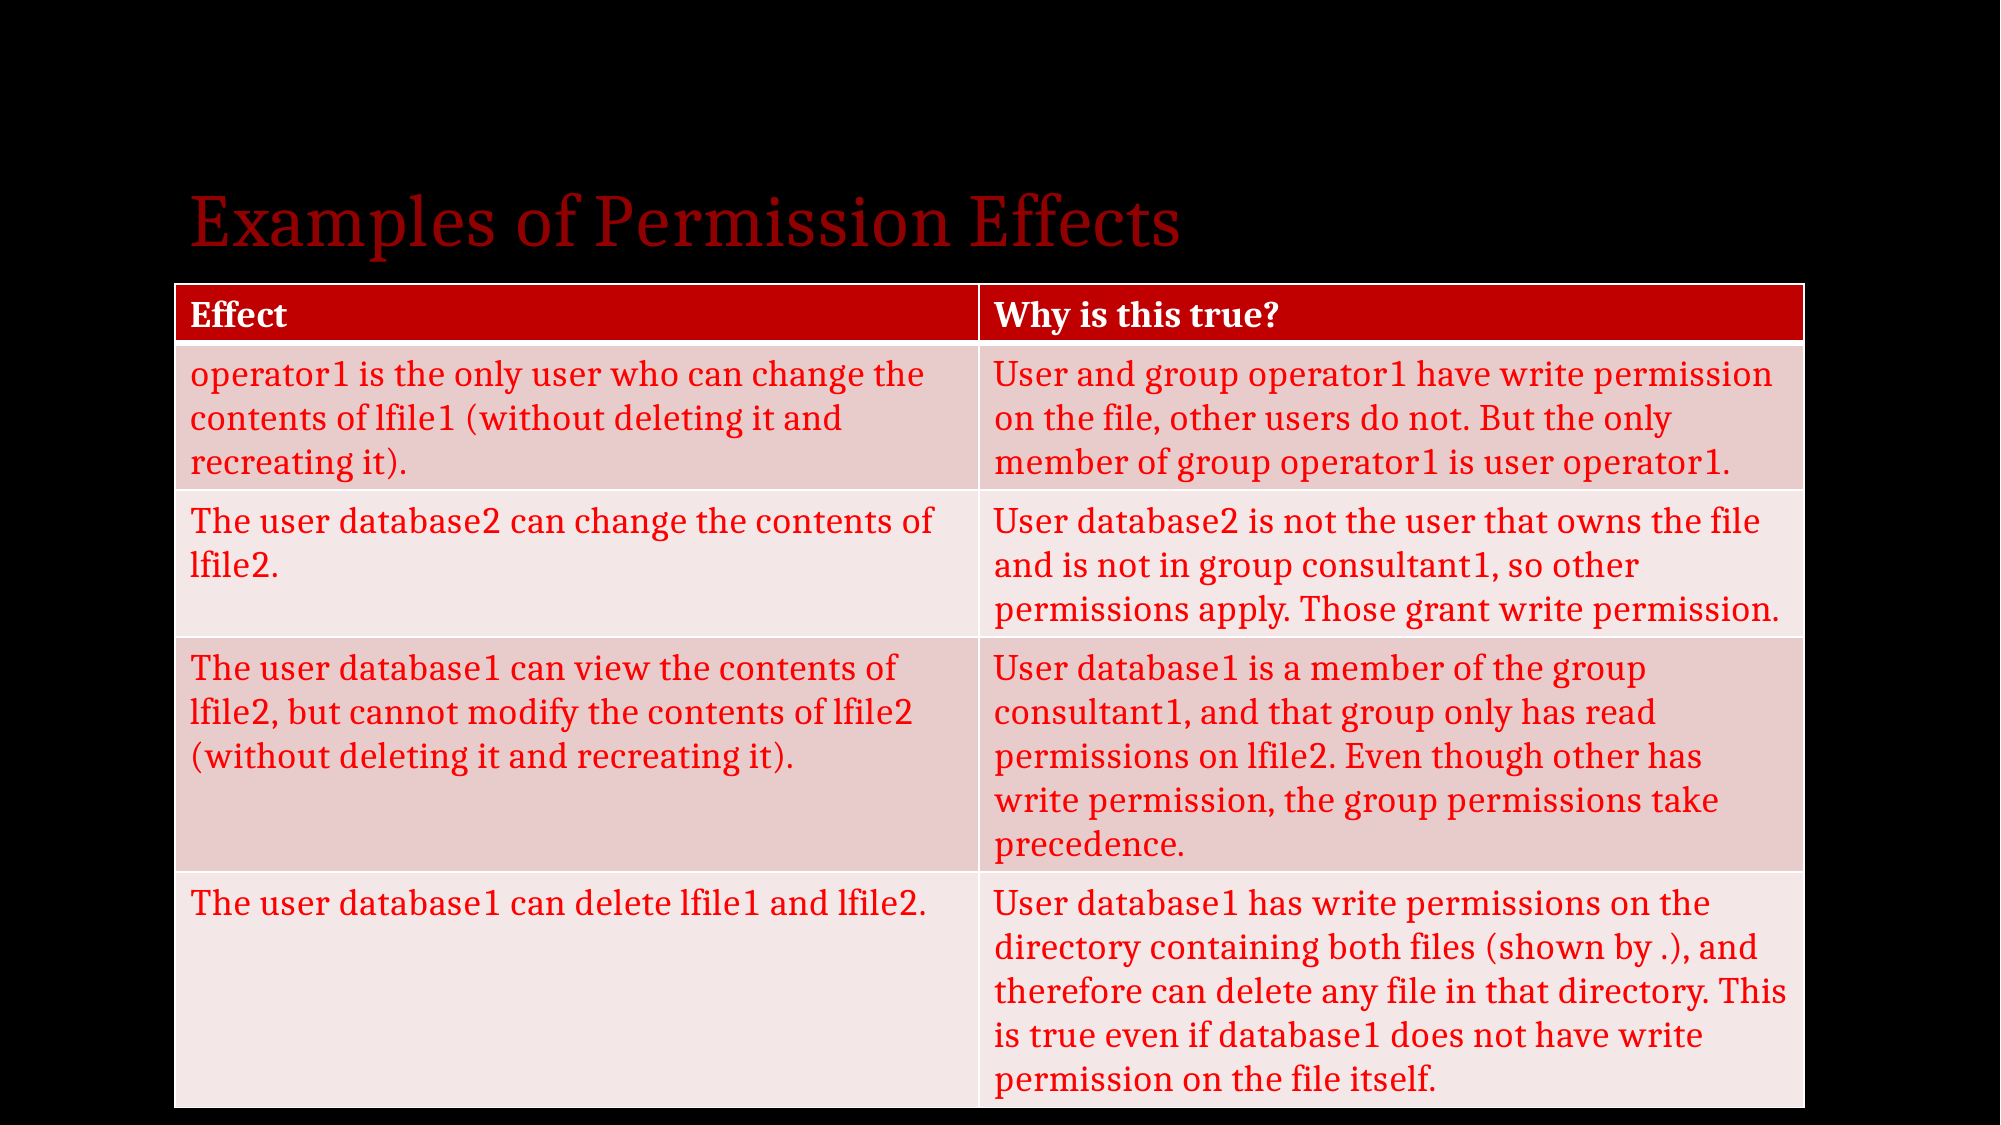

# Examples of Permission Effects
| Effect | Why is this true? |
| --- | --- |
| operator1 is the only user who can change the contents of lfile1 (without deleting it and recreating it). | User and group operator1 have write permission on the file, other users do not. But the only member of group operator1 is user operator1. |
| The user database2 can change the contents of lfile2. | User database2 is not the user that owns the file and is not in group consultant1, so other permissions apply. Those grant write permission. |
| The user database1 can view the contents of lfile2, but cannot modify the contents of lfile2 (without deleting it and recreating it). | User database1 is a member of the group consultant1, and that group only has read permissions on lfile2. Even though other has write permission, the group permissions take precedence. |
| The user database1 can delete lfile1 and lfile2. | User database1 has write permissions on the directory containing both files (shown by .), and therefore can delete any file in that directory. This is true even if database1 does not have write permission on the file itself. |